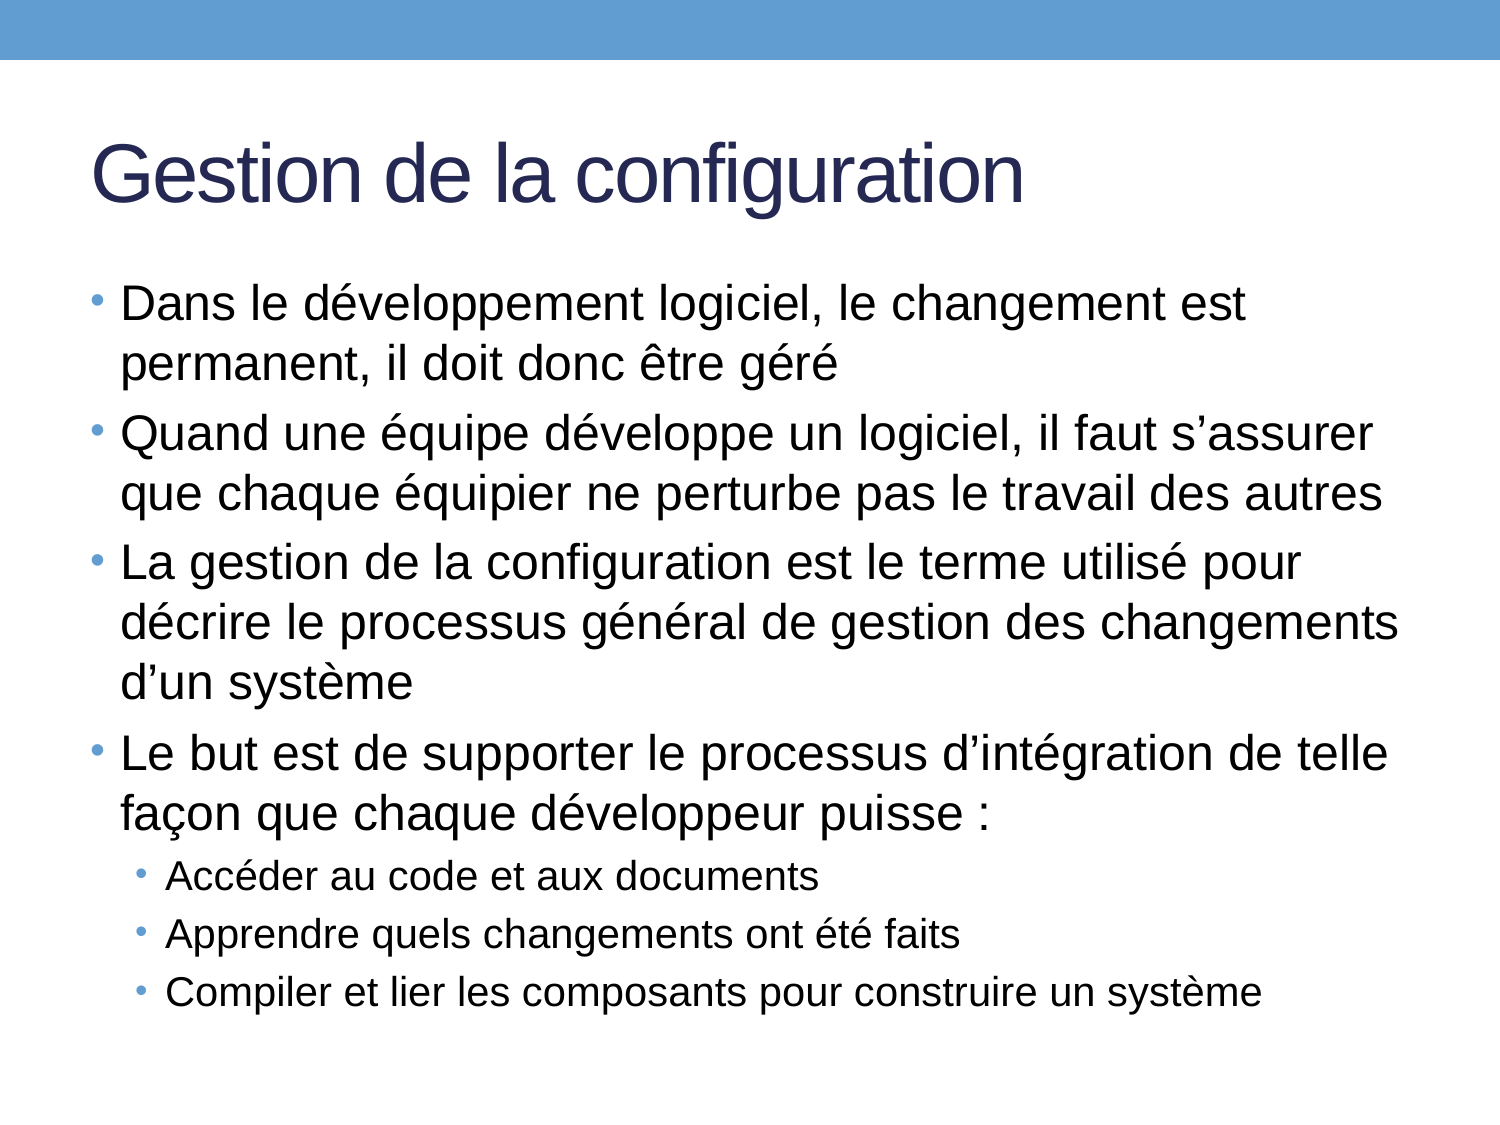

# Gestion de la configuration
Dans le développement logiciel, le changement est permanent, il doit donc être géré
Quand une équipe développe un logiciel, il faut s’assurer que chaque équipier ne perturbe pas le travail des autres
La gestion de la configuration est le terme utilisé pour décrire le processus général de gestion des changements d’un système
Le but est de supporter le processus d’intégration de telle façon que chaque développeur puisse :
Accéder au code et aux documents
Apprendre quels changements ont été faits
Compiler et lier les composants pour construire un système